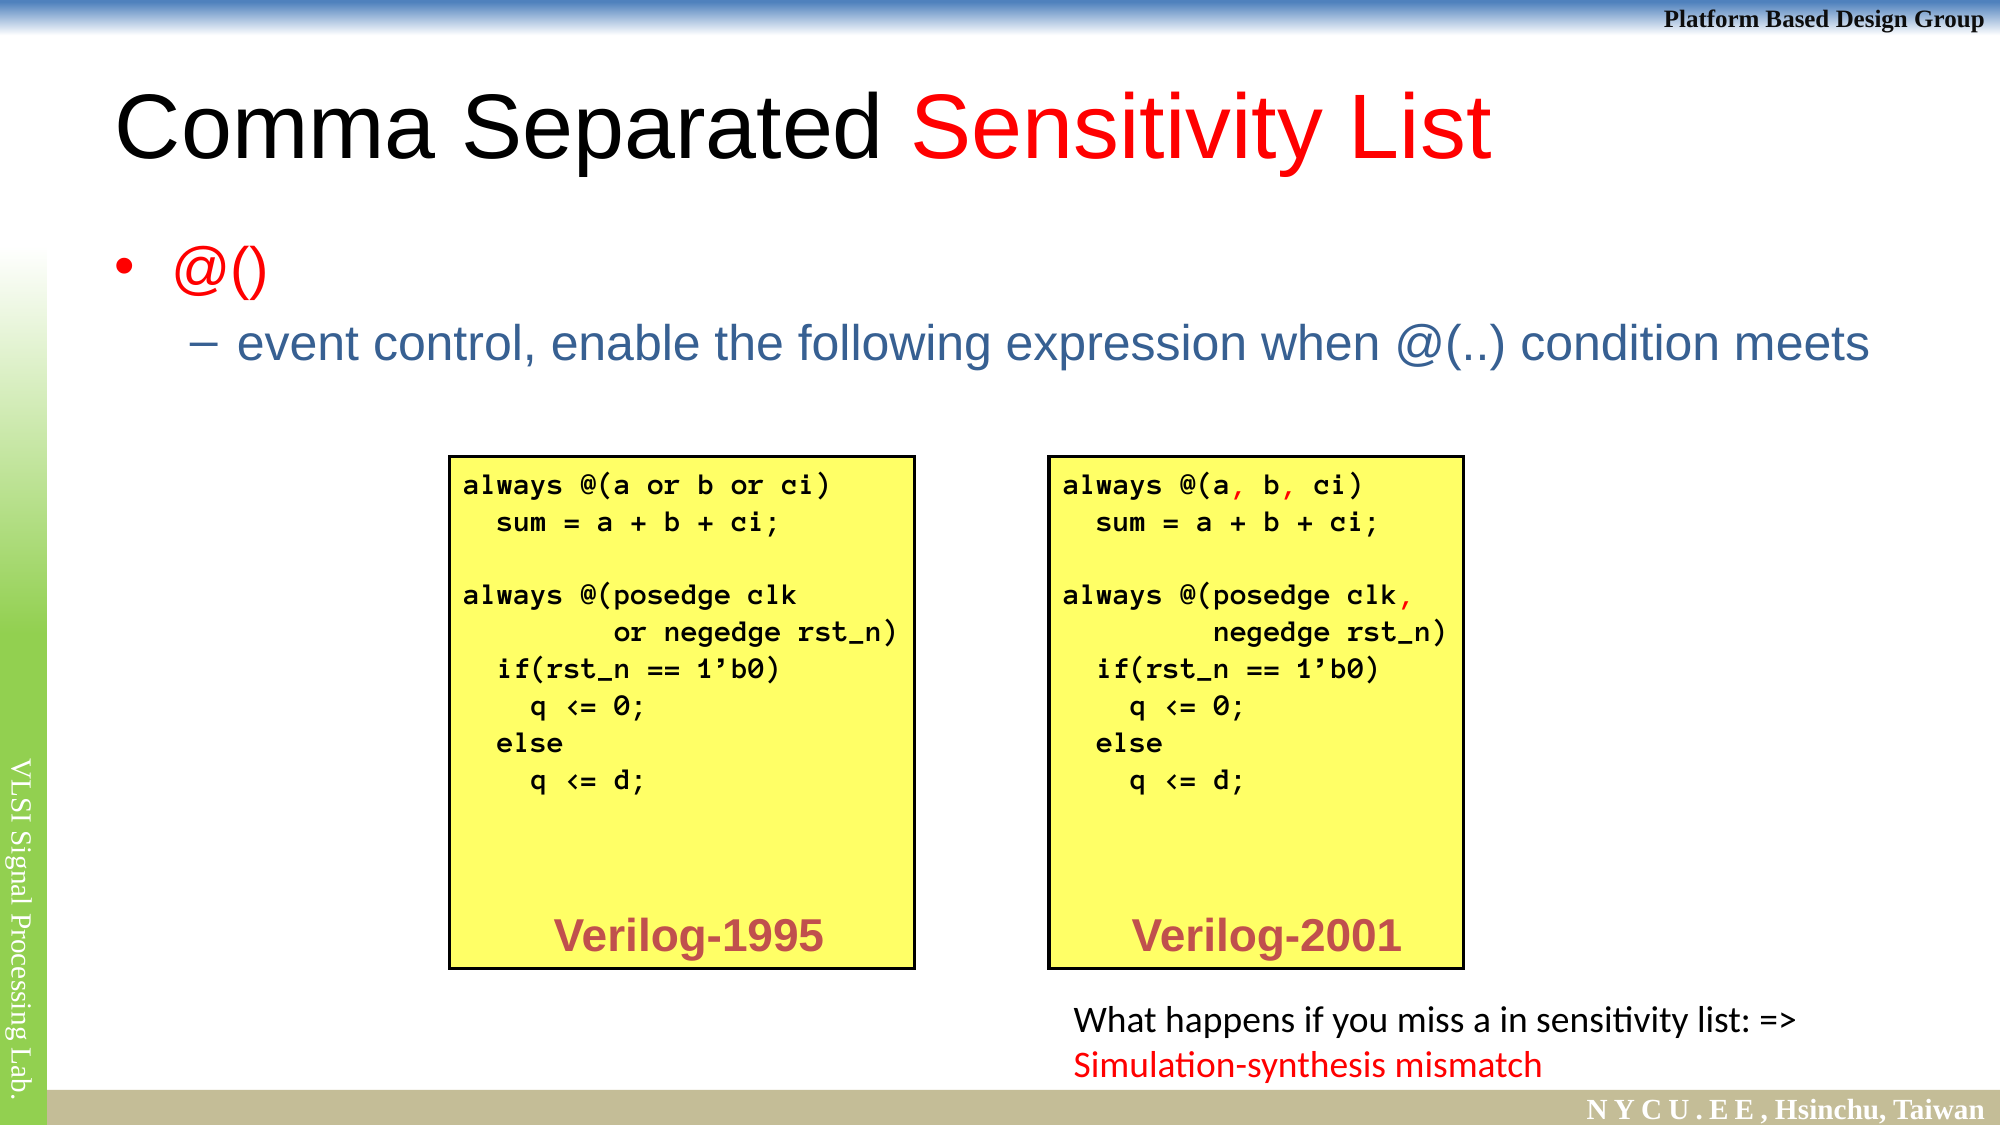

# Comma Separated Sensitivity List
@()
event control, enable the following expression when @(..) condition meets
always @(a or b or ci)
  sum = a + b + ci;

always @(posedge clk
         or negedge rst_n)
  if(rst_n == 1’b0)
    q <= 0;
  else
    q <= d;

       Verilog-1995
always @(a, b, ci)
  sum = a + b + ci;

always @(posedge clk,
         negedge rst_n)
  if(rst_n == 1’b0)
    q <= 0;
  else
    q <= d;

        Verilog-2001
What happens if you miss a in sensitivity list: => Simulation-synthesis mismatch